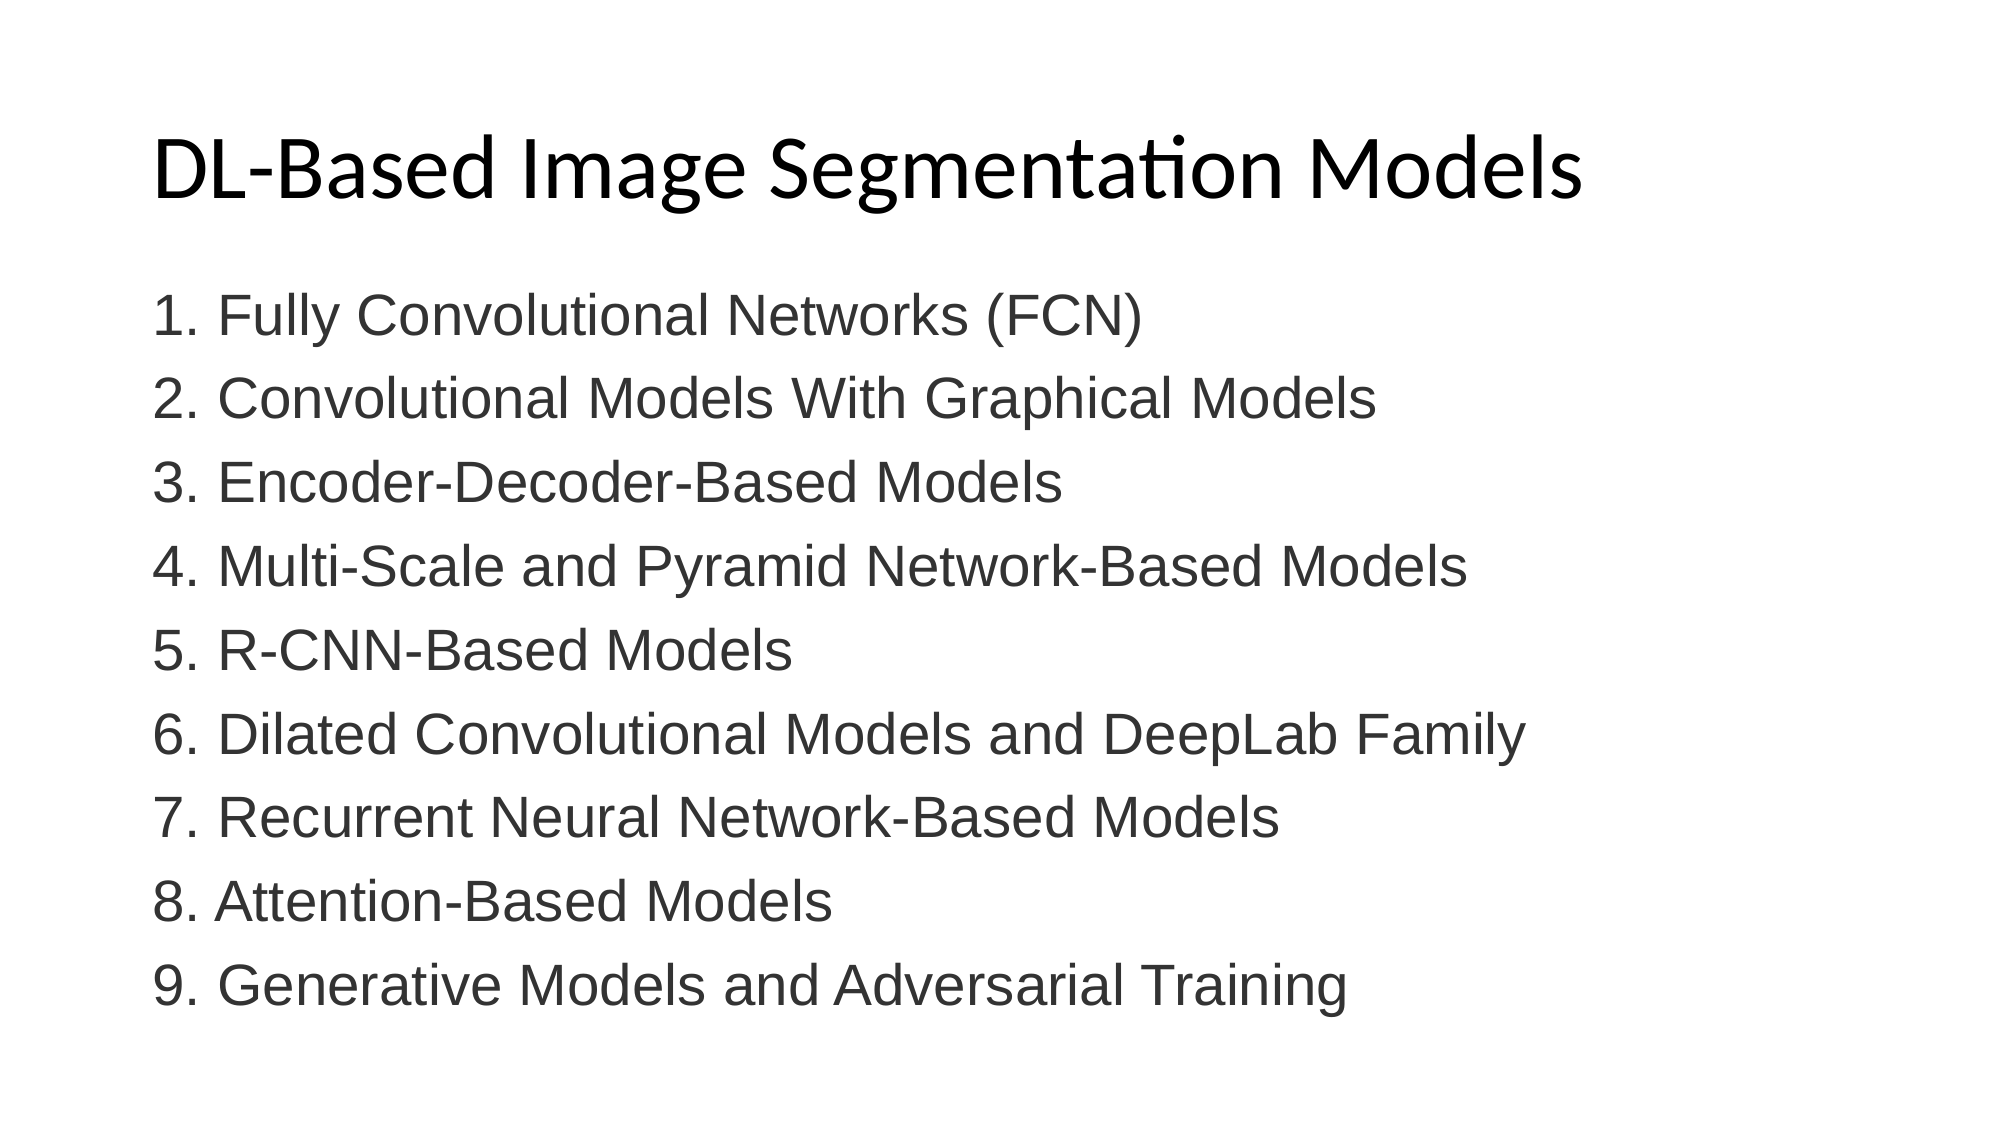

# DL-Based Image Segmentation Models
1. Fully Convolutional Networks (FCN)
2. Convolutional Models With Graphical Models
3. Encoder-Decoder-Based Models
4. Multi-Scale and Pyramid Network-Based Models
5. R-CNN-Based Models
6. Dilated Convolutional Models and DeepLab Family
7. Recurrent Neural Network-Based Models
8. Attention-Based Models
9. Generative Models and Adversarial Training